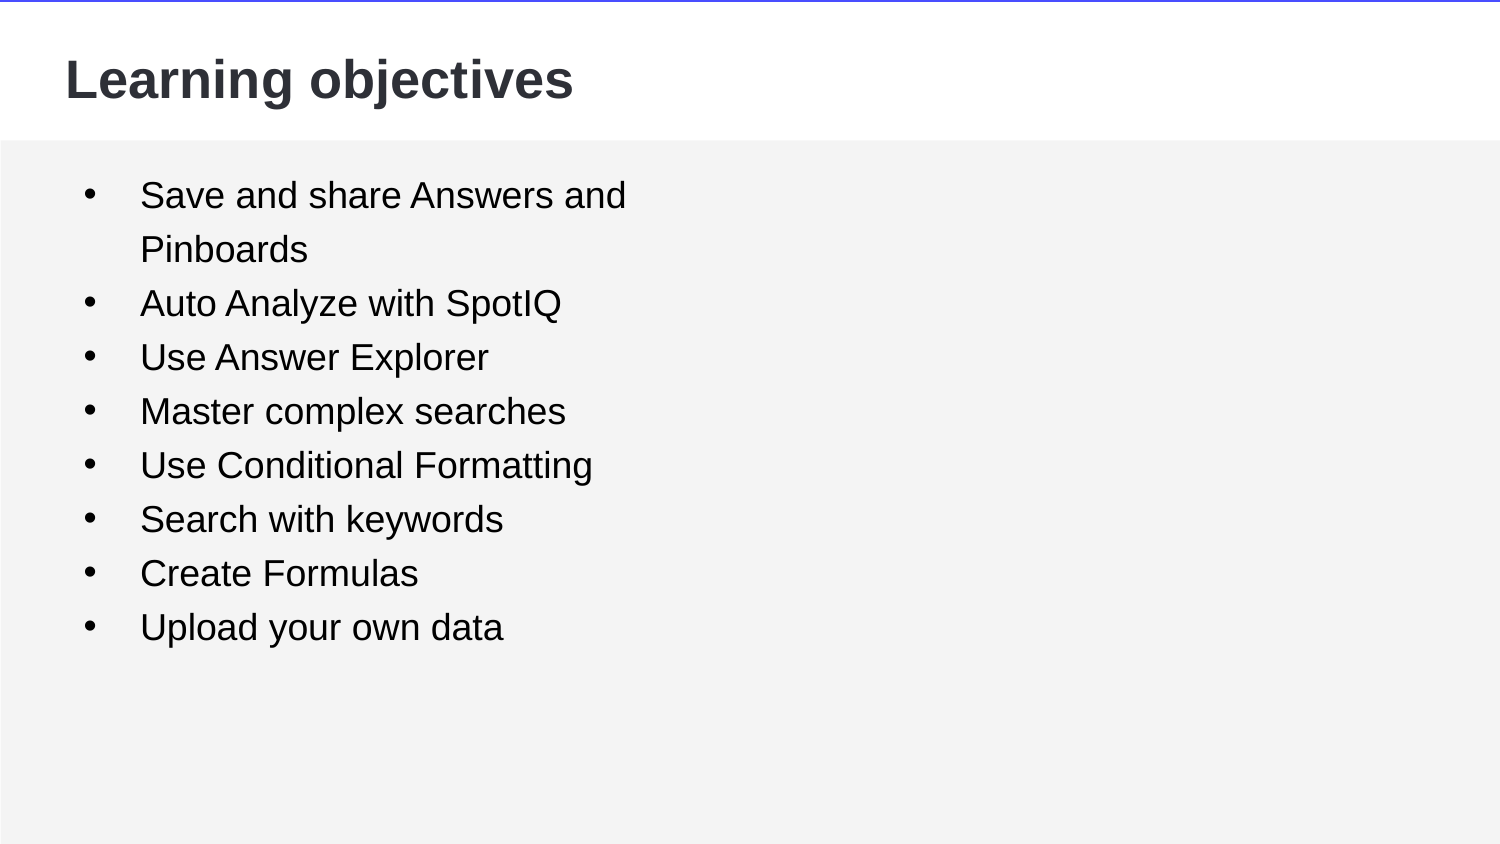

# Learning objectives
Save and share Answers and Pinboards
Auto Analyze with SpotIQ
Use Answer Explorer
Master complex searches
Use Conditional Formatting
Search with keywords
Create Formulas
Upload your own data